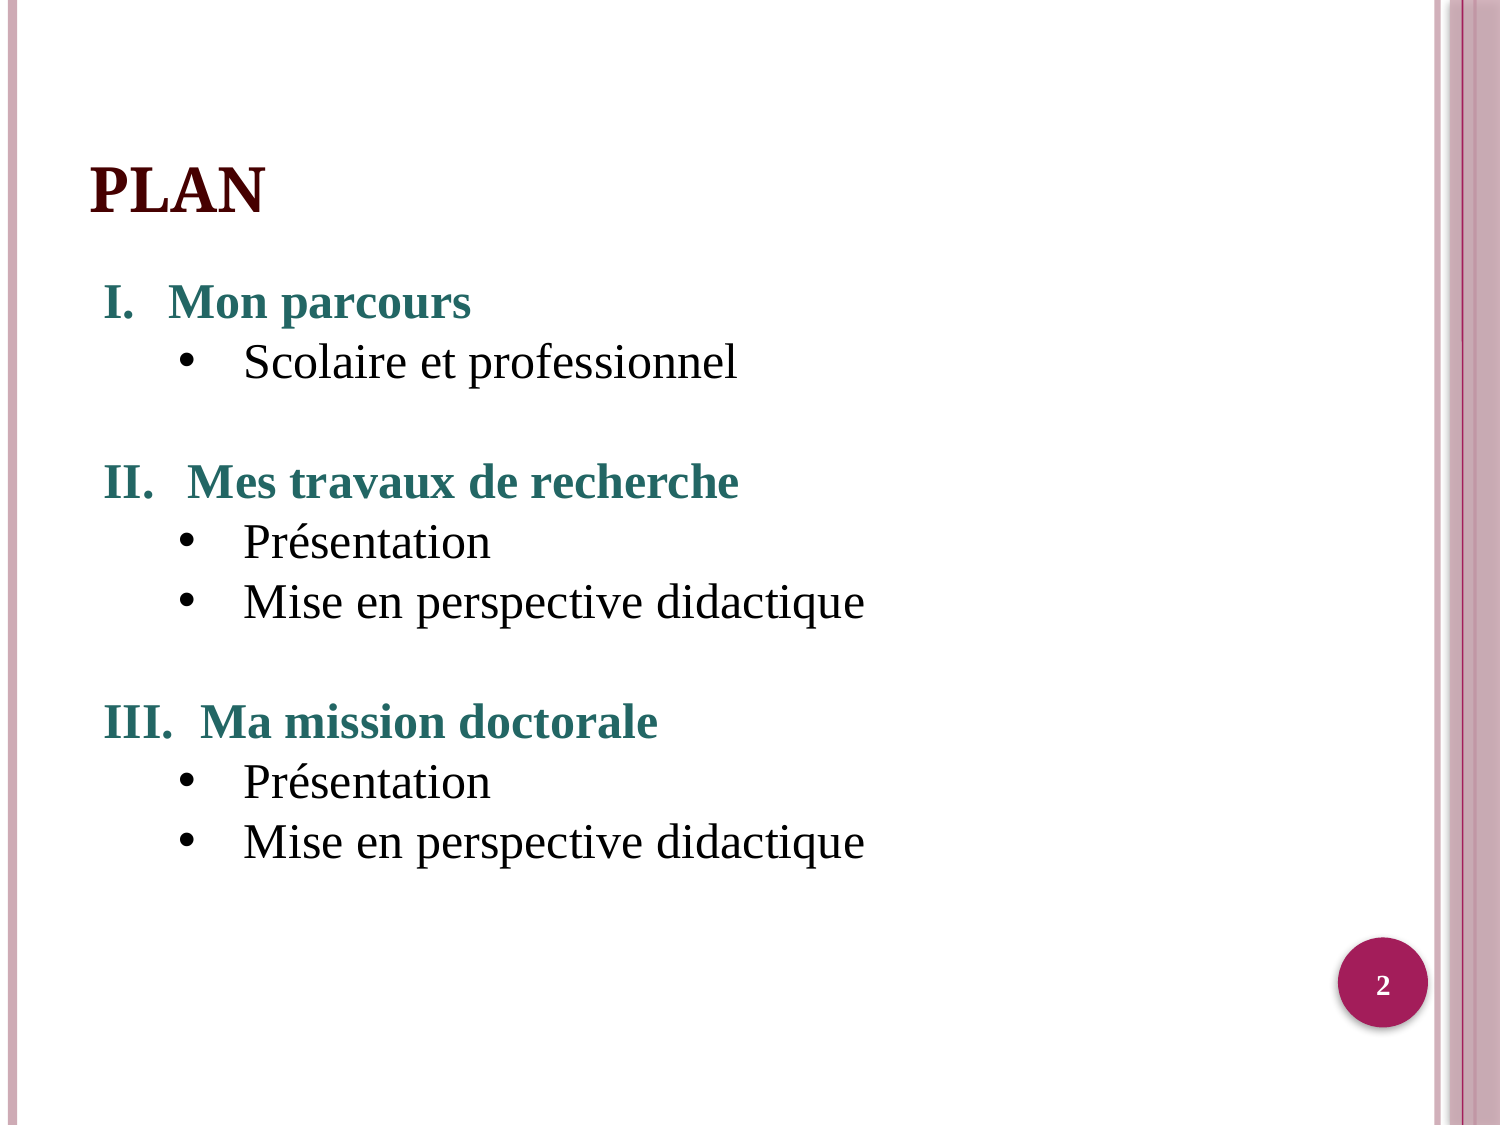

# Plan
Mon parcours
Scolaire et professionnel

Mes travaux de recherche
Présentation
Mise en perspective didactique

 Ma mission doctorale
Présentation
Mise en perspective didactique

2